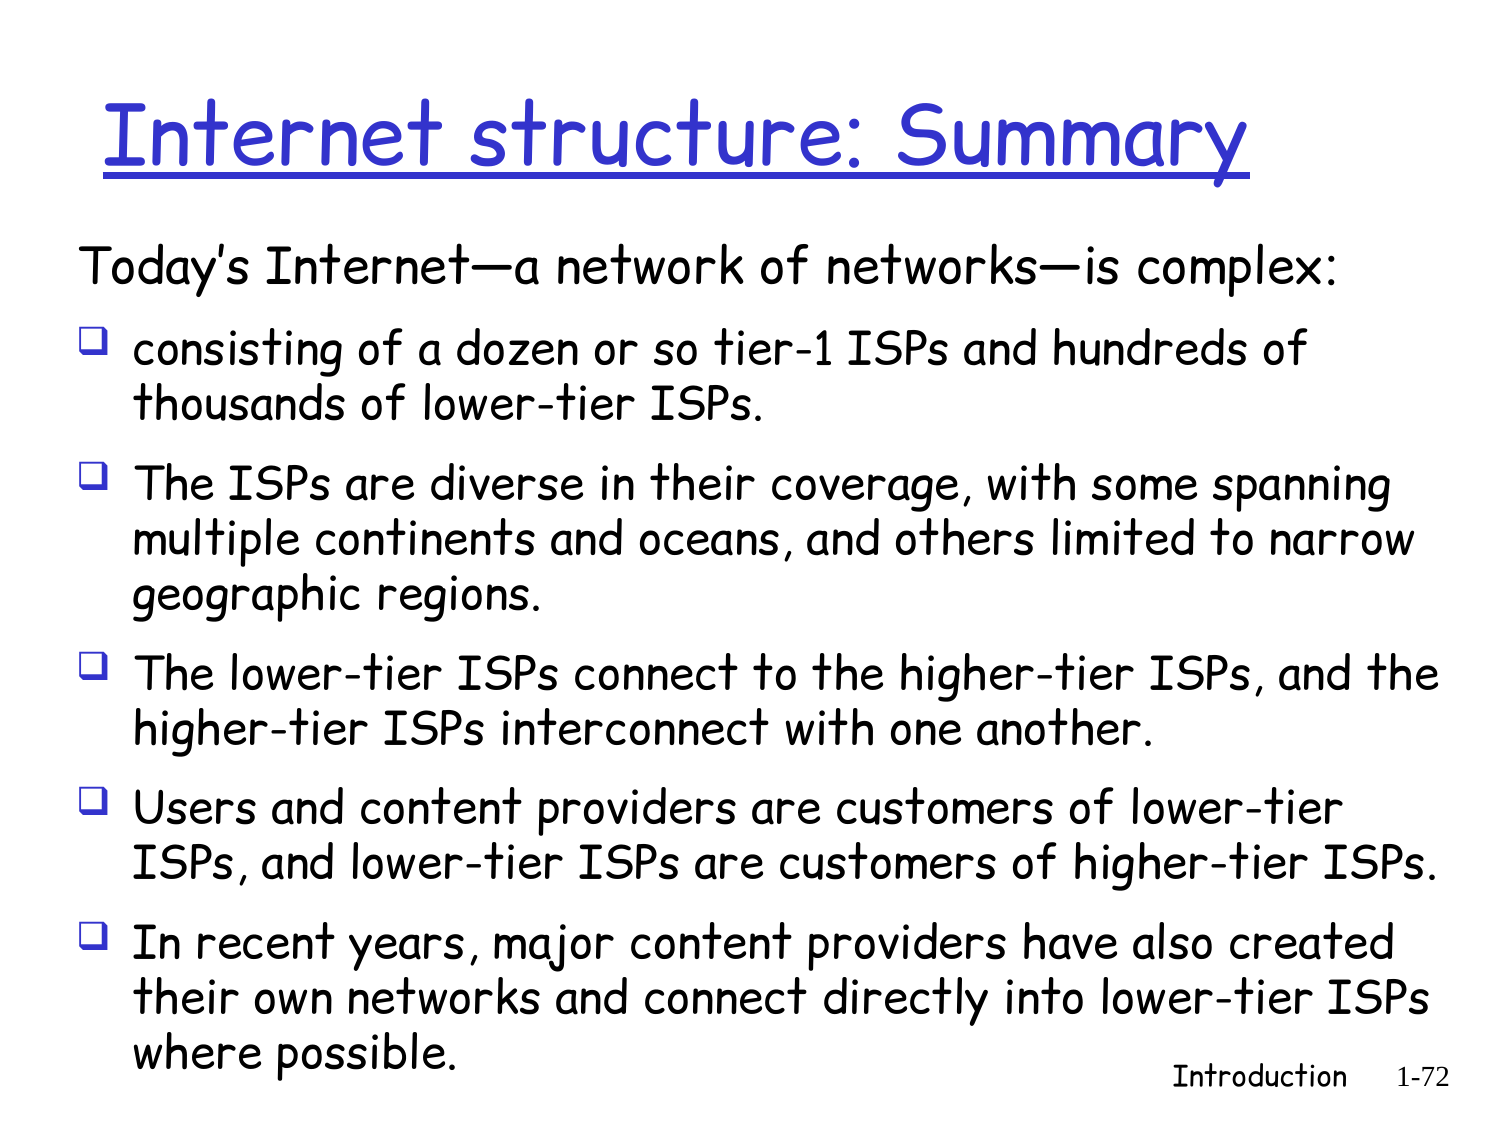

# Internet structure: Summary
Today’s Internet—a network of networks—is complex:
consisting of a dozen or so tier-1 ISPs and hundreds of thousands of lower-tier ISPs.
The ISPs are diverse in their coverage, with some spanning multiple continents and oceans, and others limited to narrow geographic regions.
The lower-tier ISPs connect to the higher-tier ISPs, and the higher-tier ISPs interconnect with one another.
Users and content providers are customers of lower-tier ISPs, and lower-tier ISPs are customers of higher-tier ISPs.
In recent years, major content providers have also created their own networks and connect directly into lower-tier ISPs where possible.
 Introduction
1-72